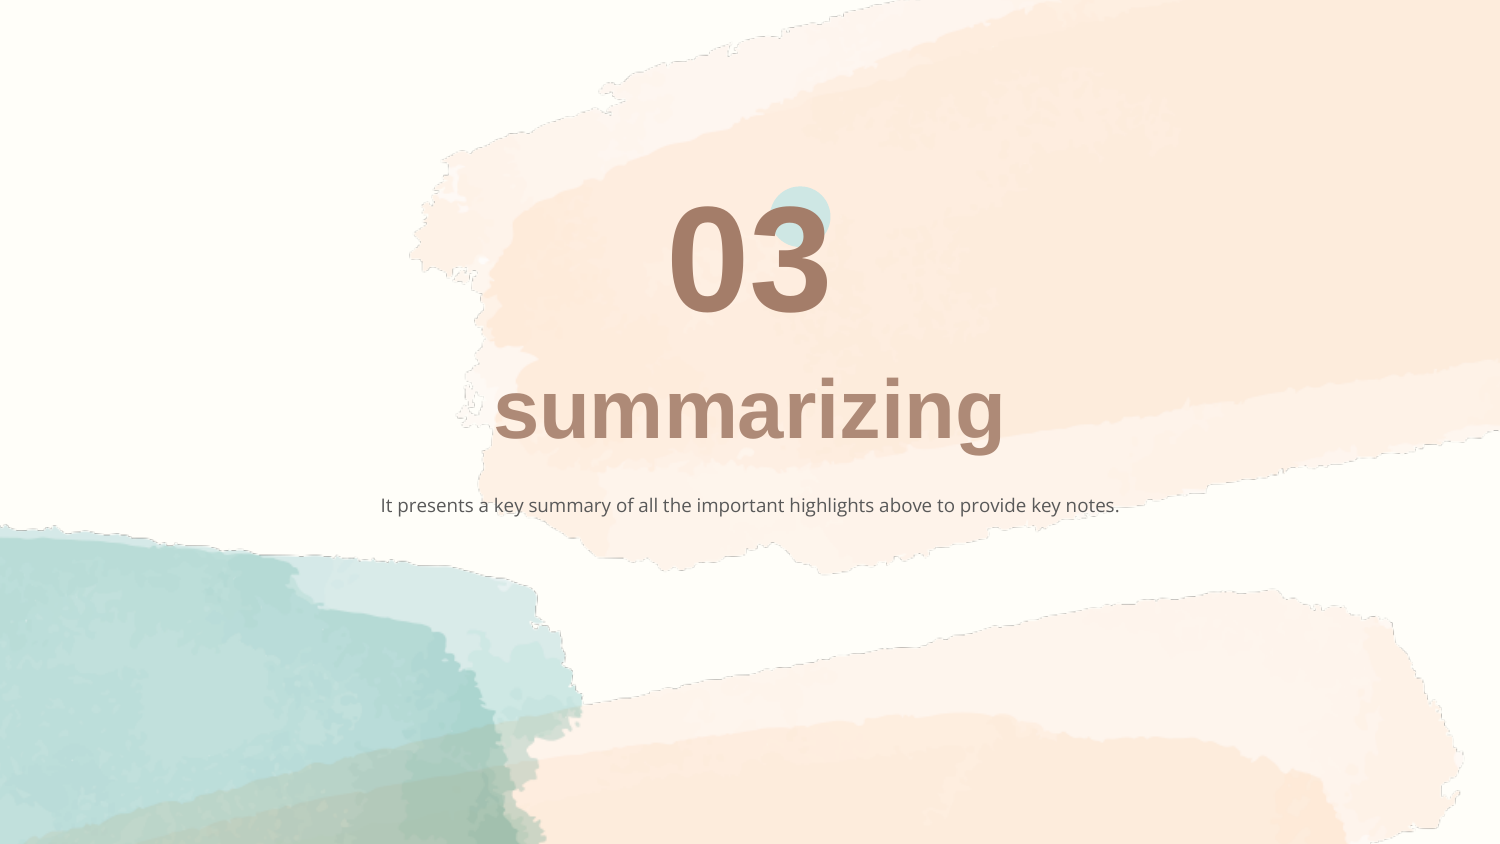

03

summarizing
It presents a key summary of all the important highlights above to provide key notes.